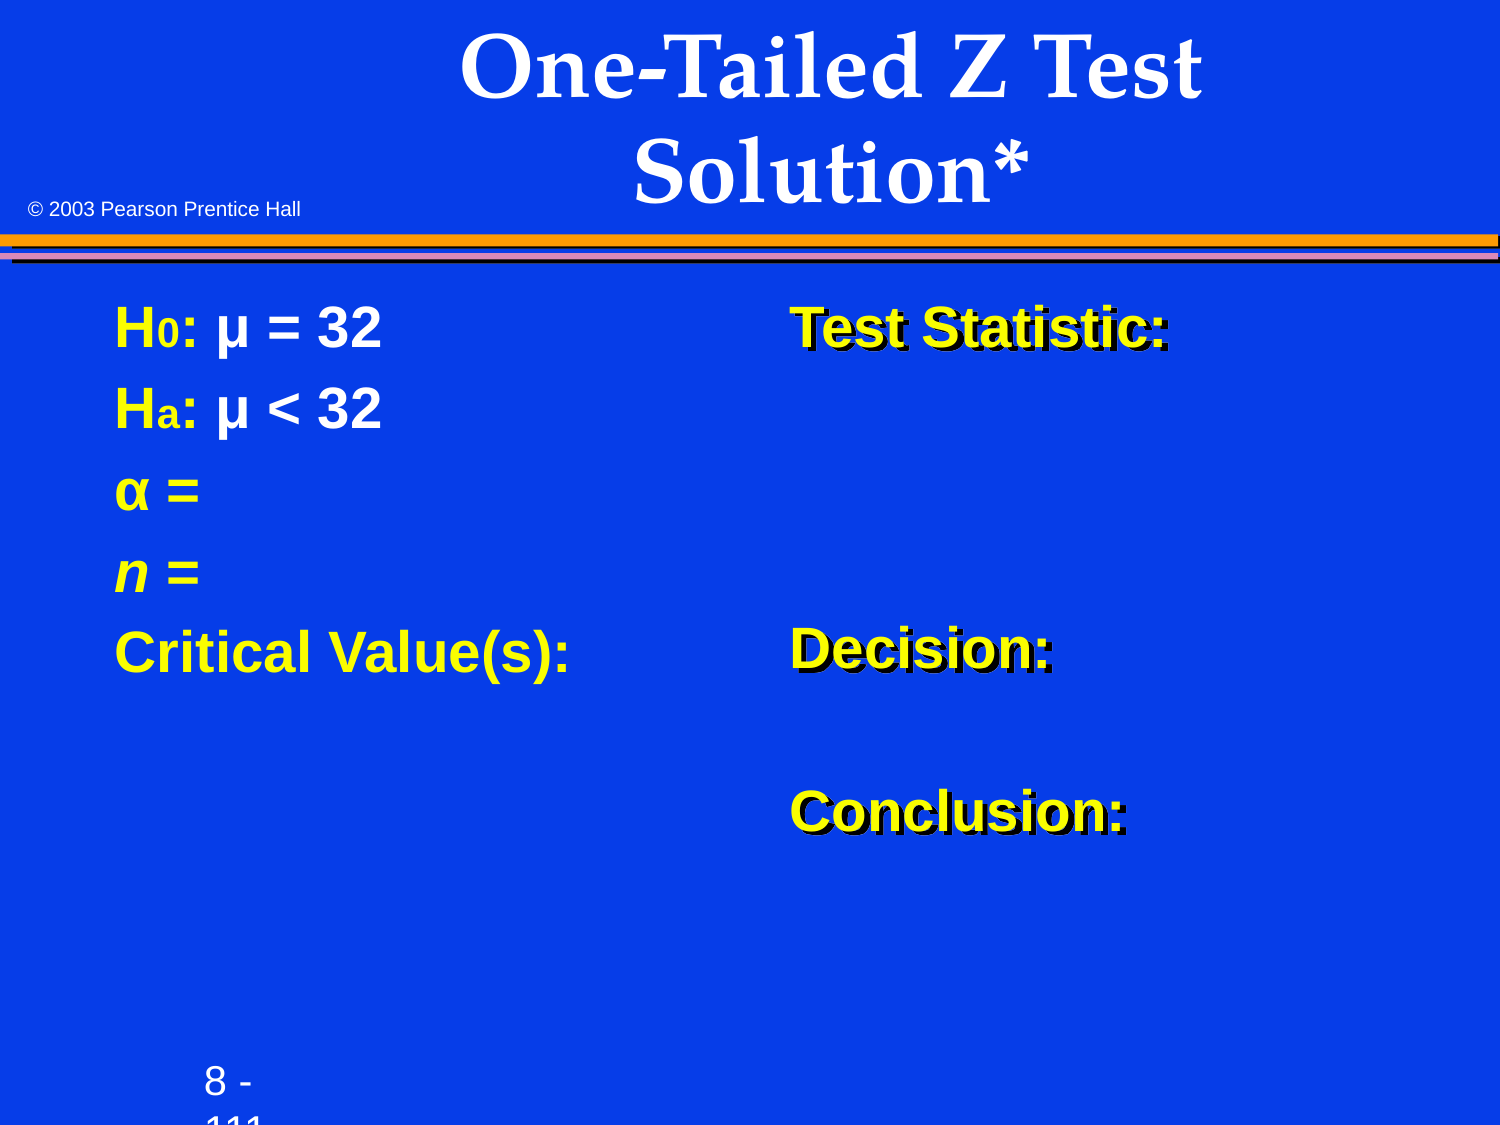

# One-Tailed Z Test Solution*
H0: μ = 32
Ha: μ < 32
α =
n =
Critical Value(s):

Test Statistic:
Decision:

Conclusion: